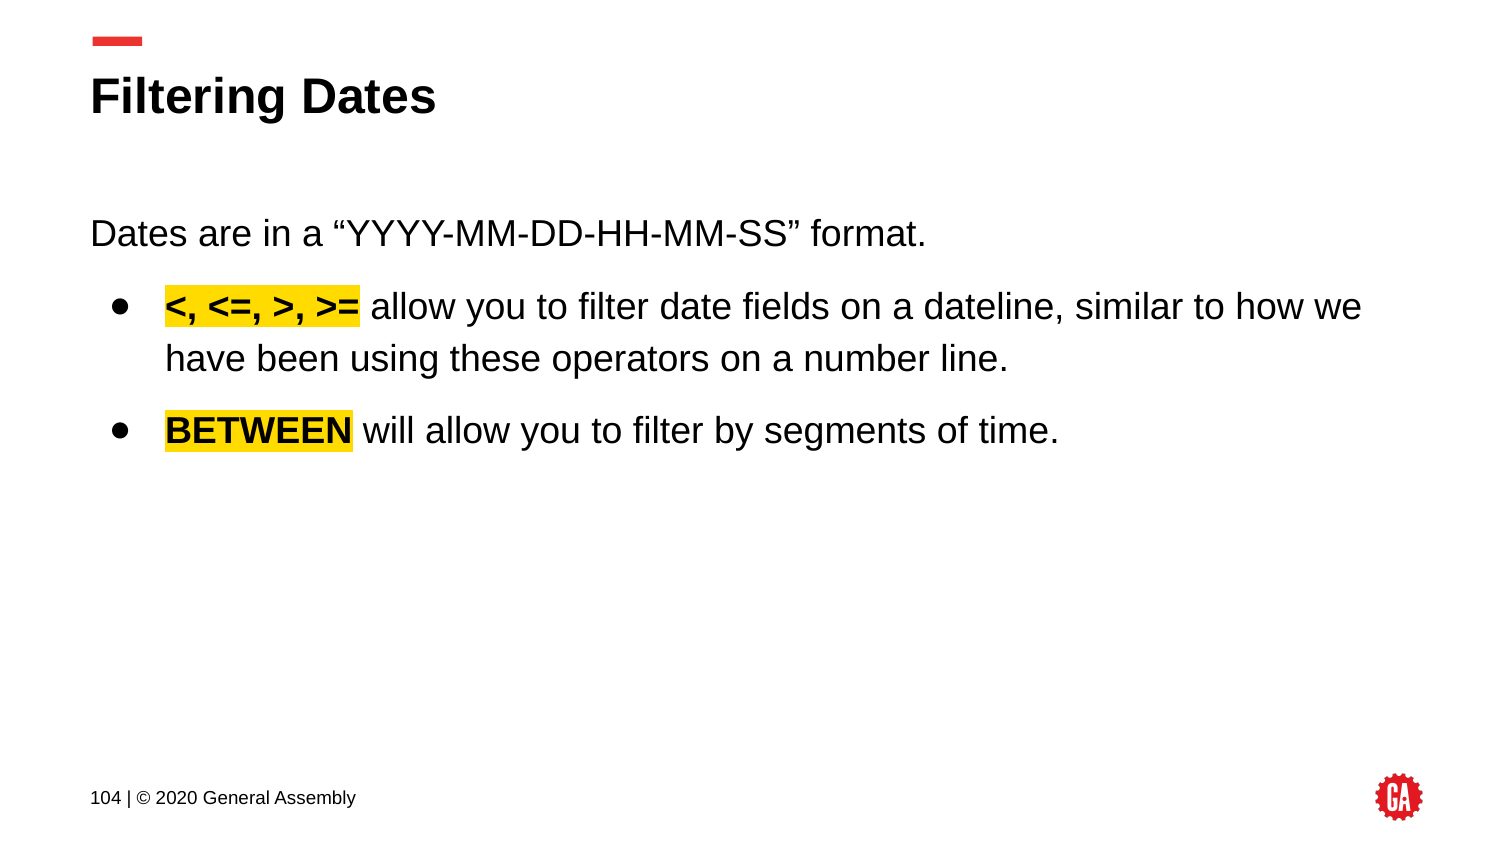

# Filtering Dates
Dates are in a “YYYY-MM-DD-HH-MM-SS” format.
<, <=, >, >= allow you to filter date fields on a dateline, similar to how we have been using these operators on a number line.
BETWEEN will allow you to filter by segments of time.
104 | © 2020 General Assembly